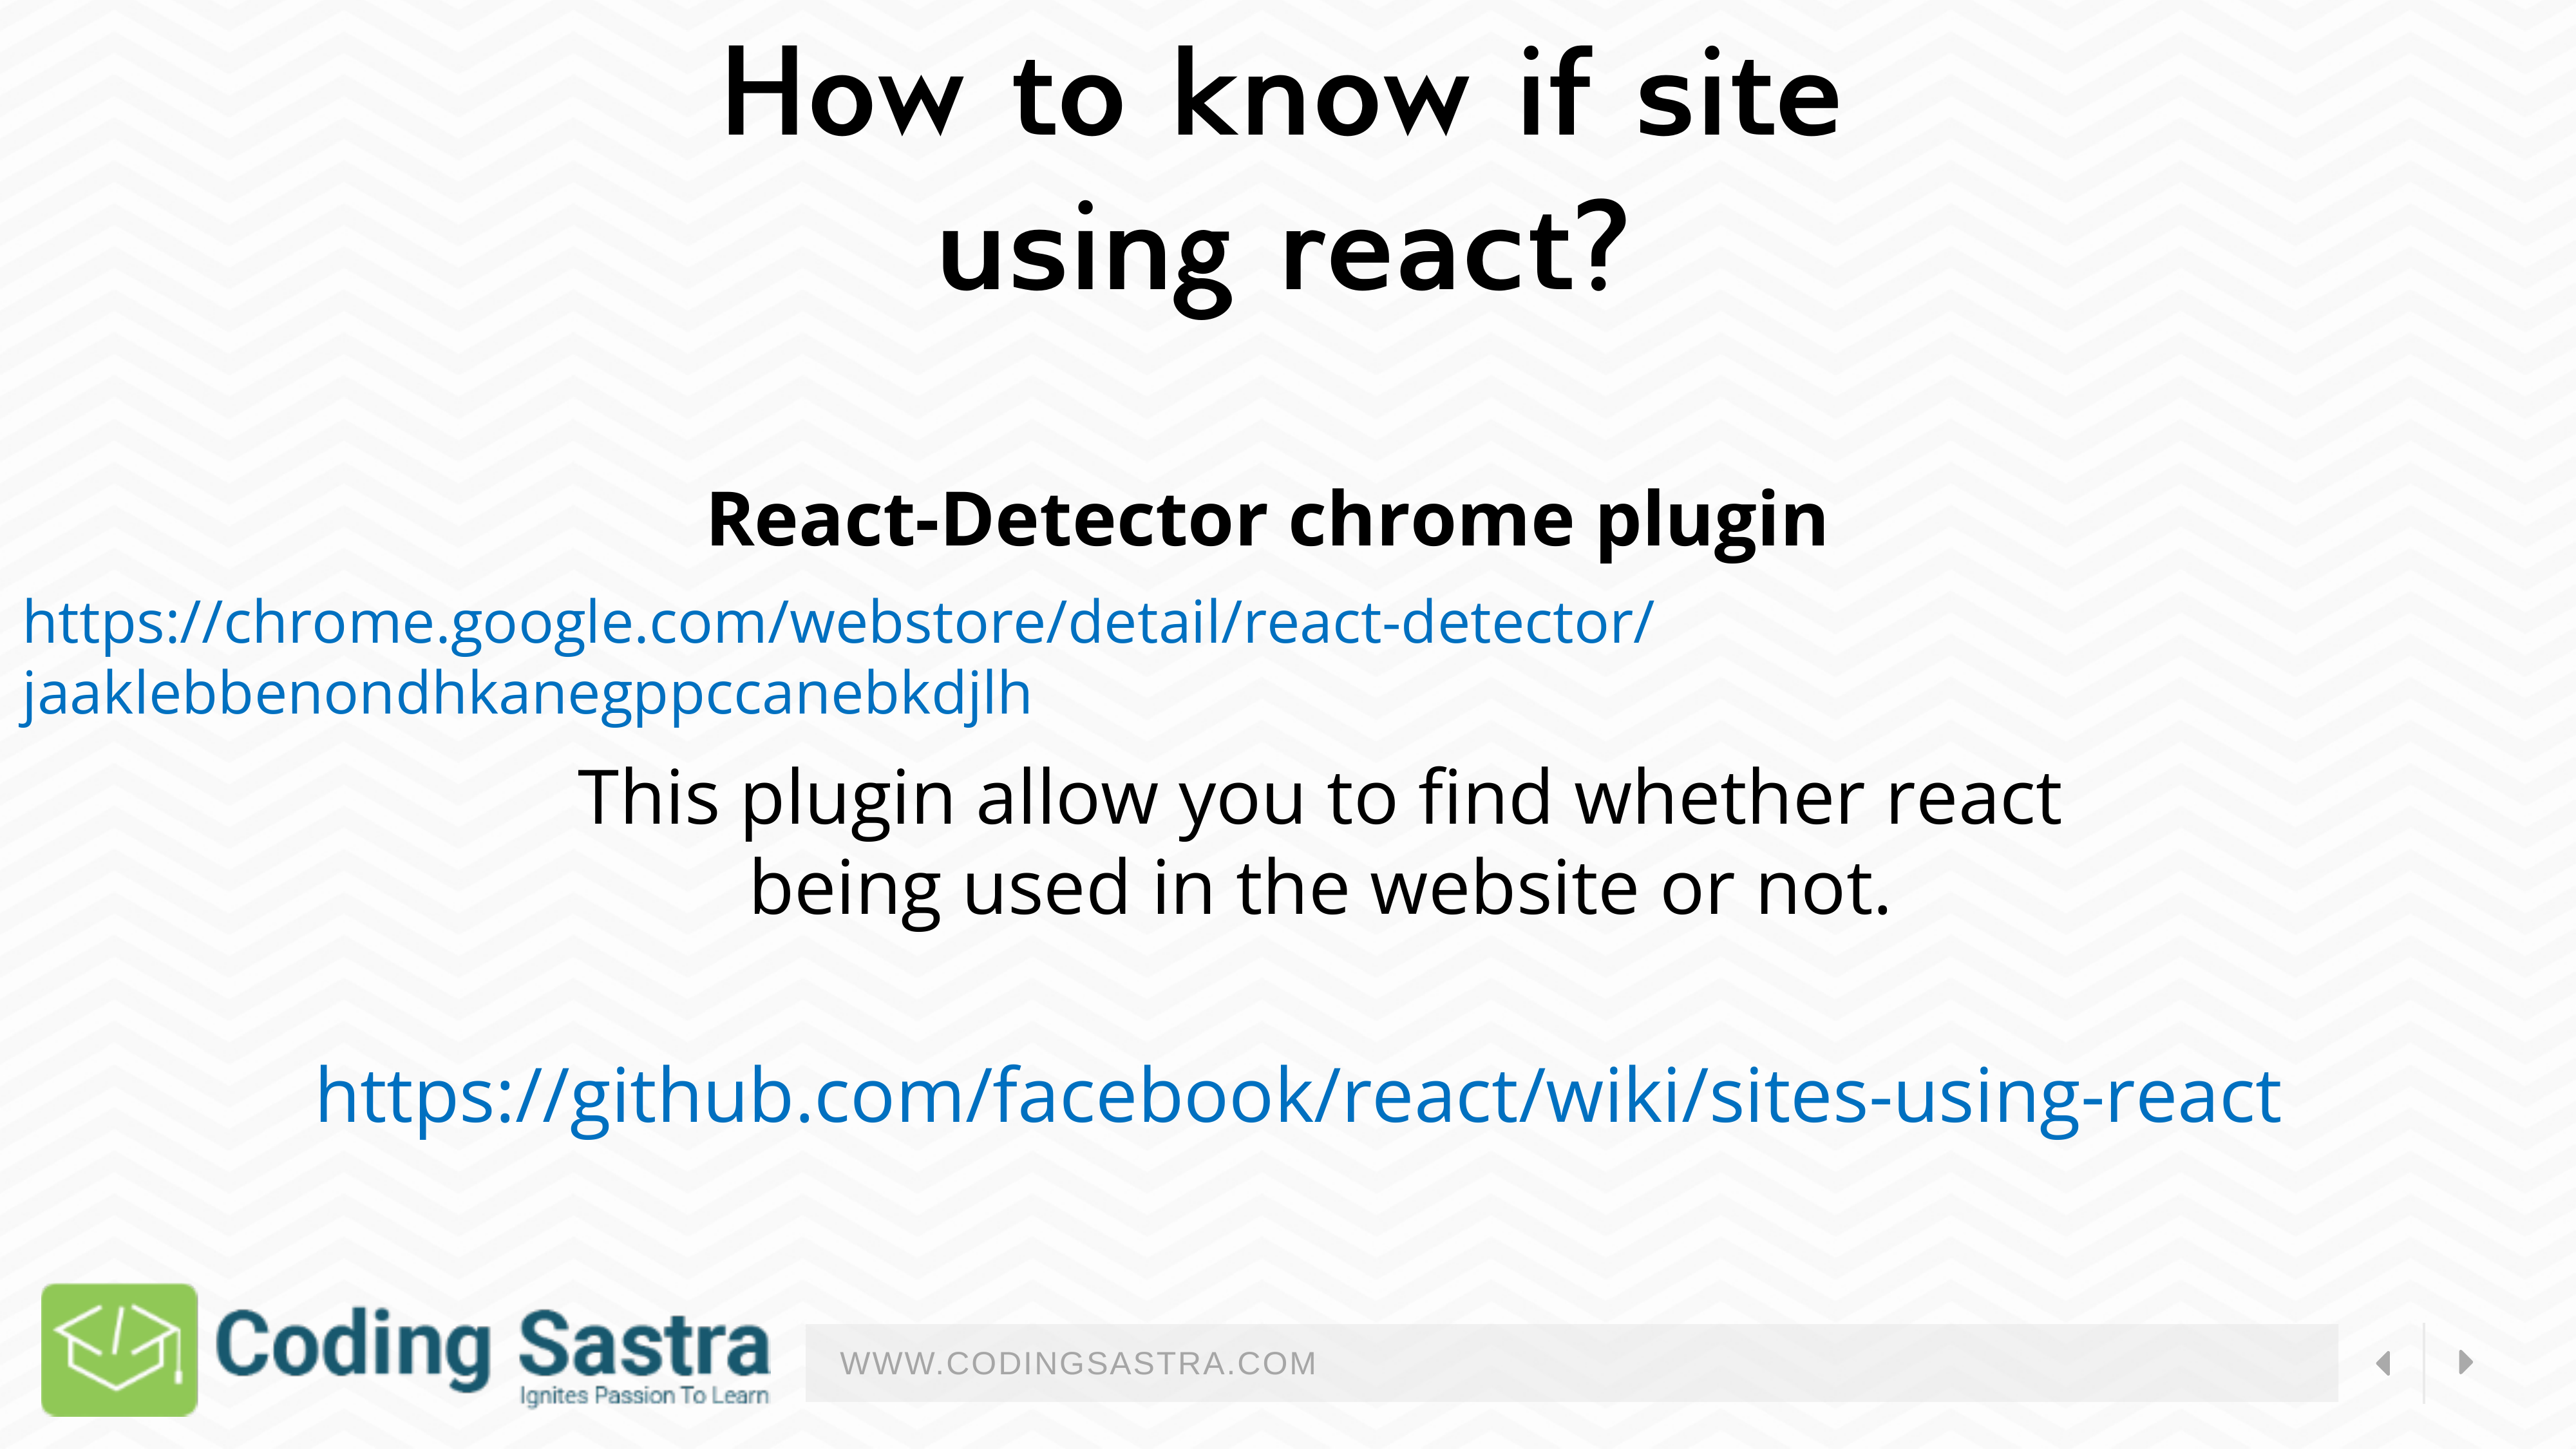

How to know if site using react?
React-Detector chrome plugin
https://chrome.google.com/webstore/detail/react-detector/jaaklebbenondhkanegppccanebkdjlh
This plugin allow you to find whether react being used in the website or not.
https://github.com/facebook/react/wiki/sites-using-react